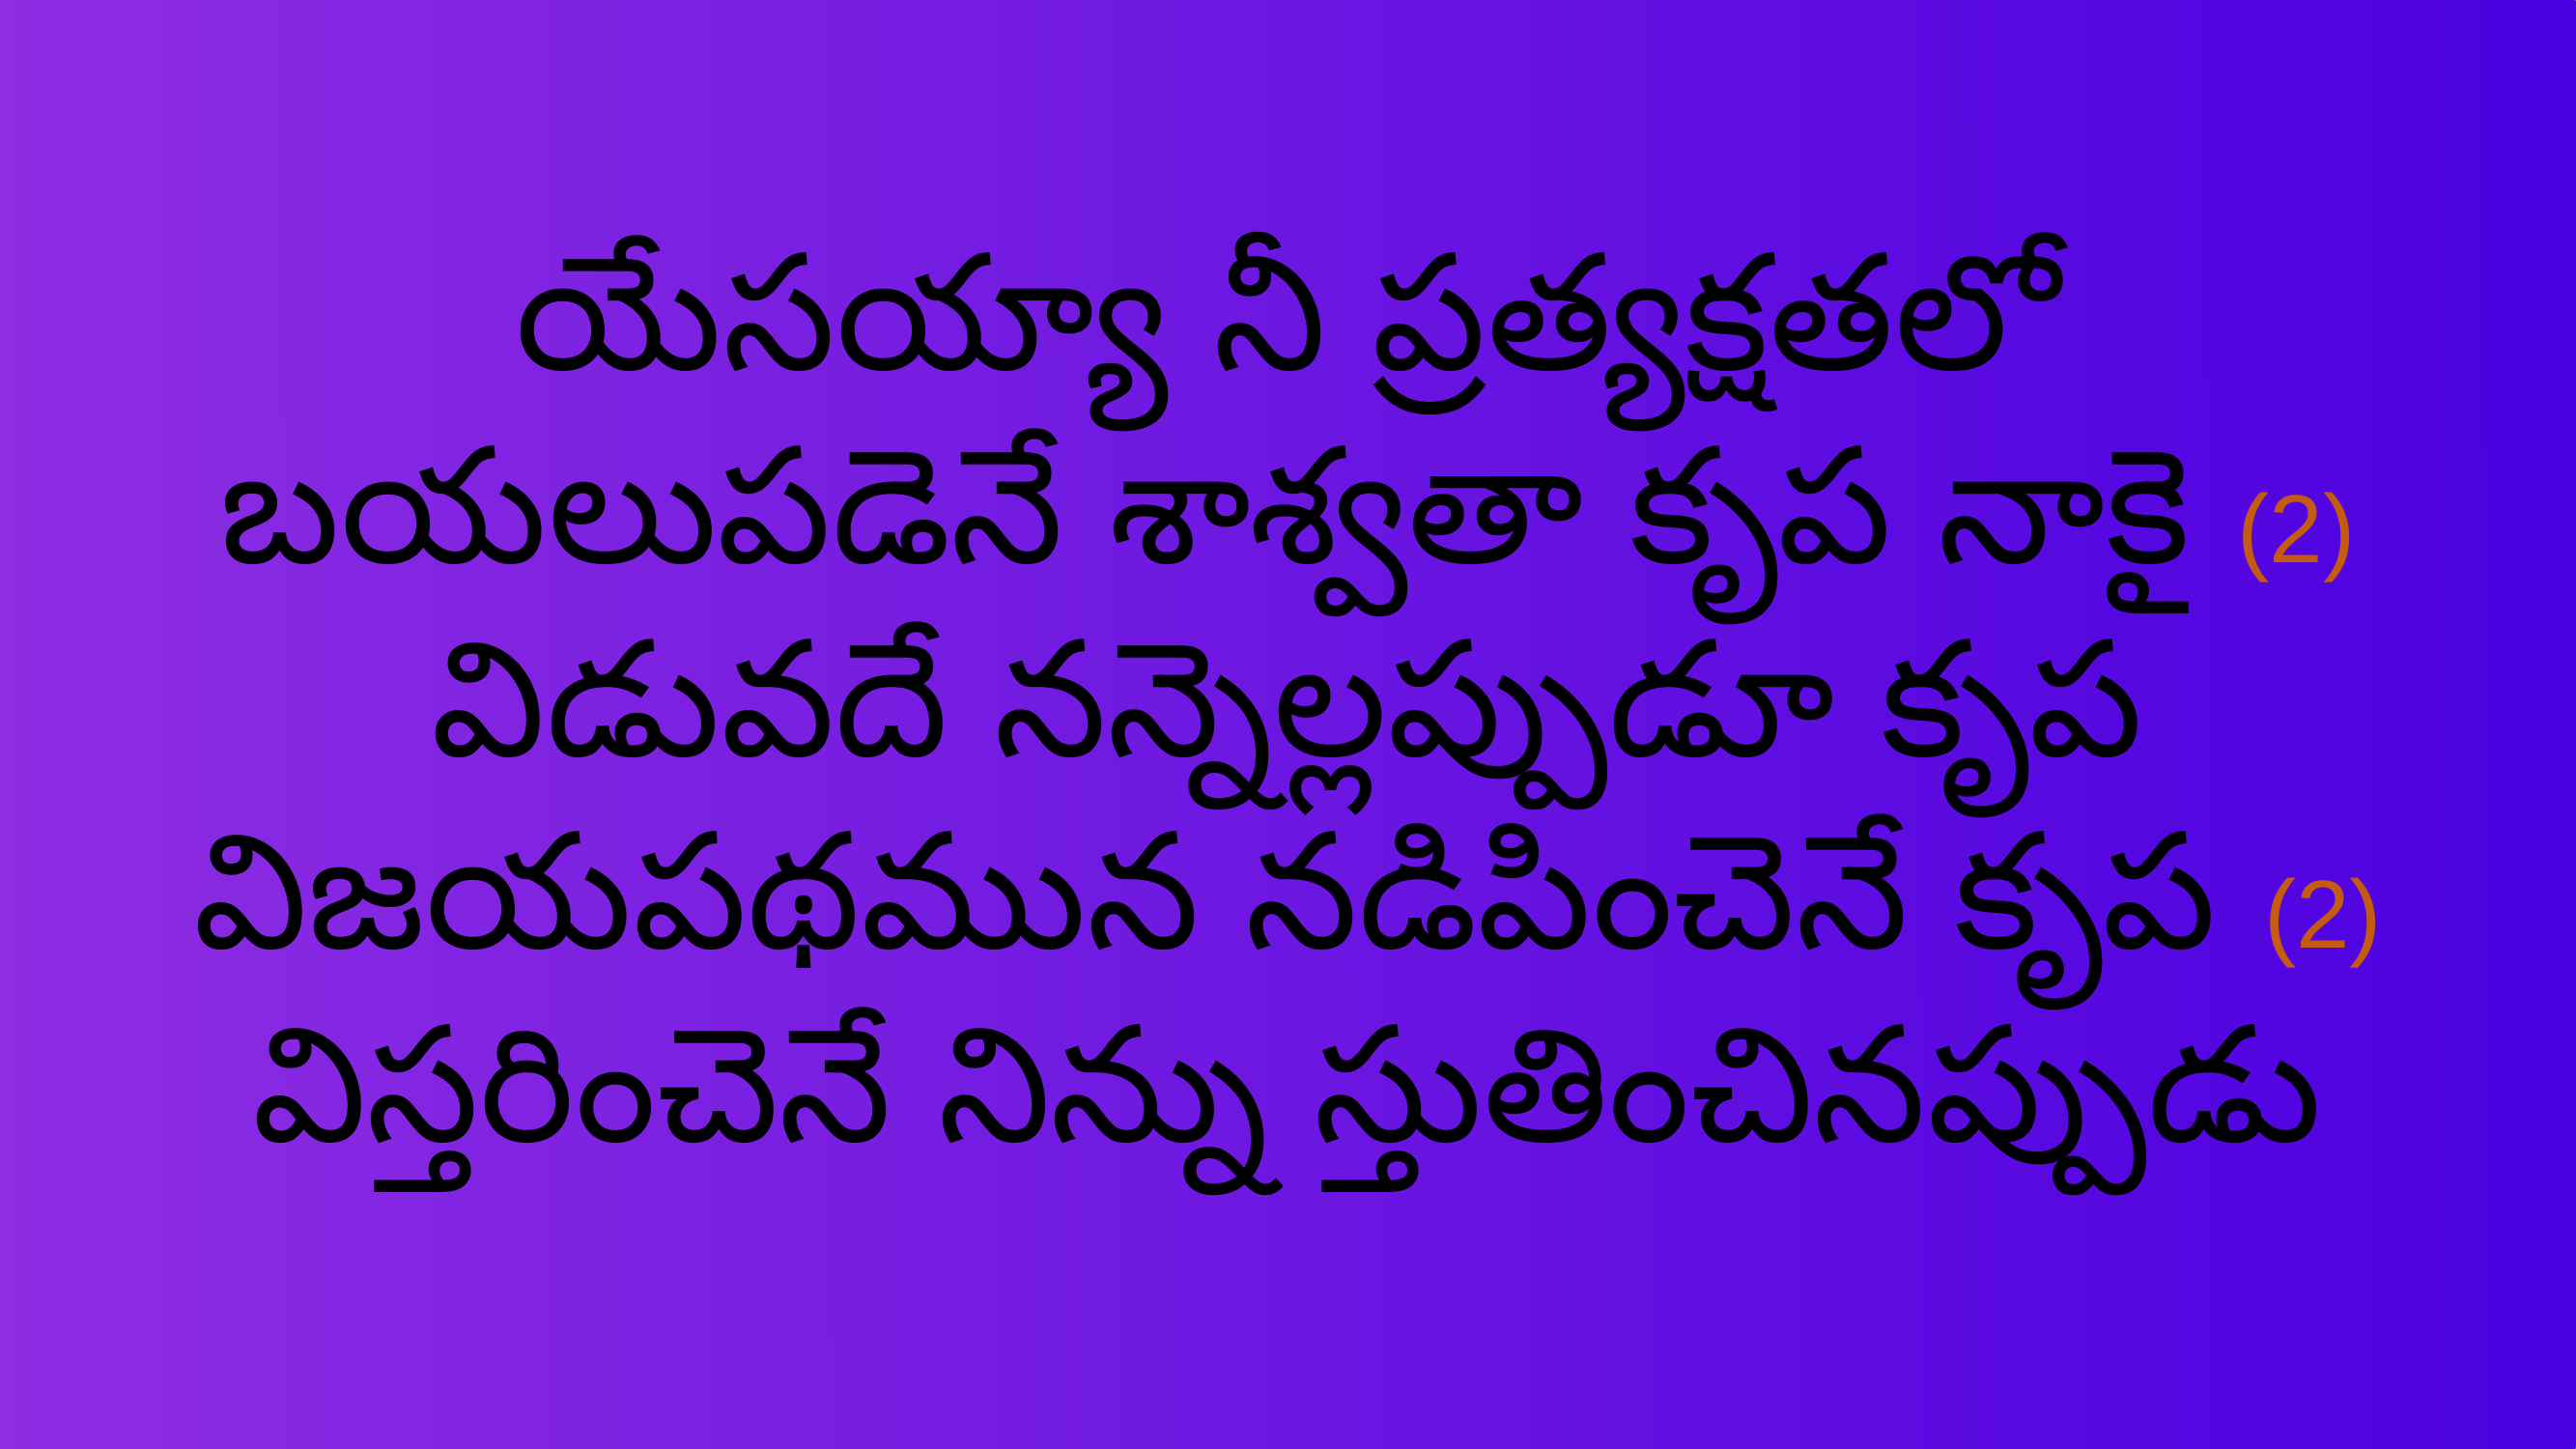

యేసయ్యా నీ ప్రత్యక్షతలో
బయలుపడెనే శాశ్వతా కృప నాకై (2)
విడువదే నన్నెల్లప్పుడూ కృప
విజయపథమున నడిపించెనే కృప (2)
విస్తరించెనే నిన్ను స్తుతించినప్పుడు